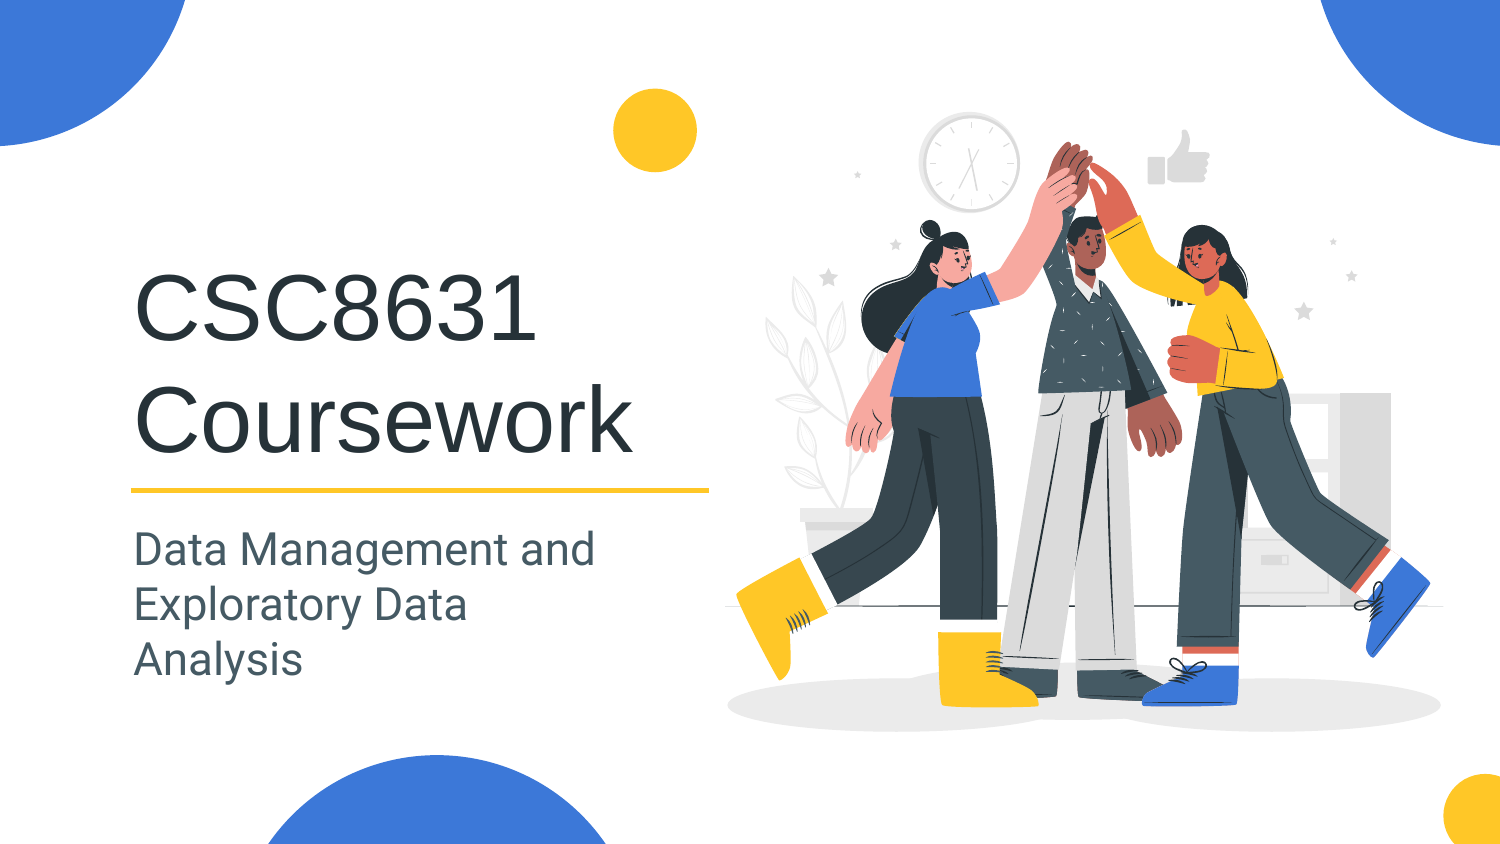

# CSC8631 Coursework
Data Management and Exploratory Data Analysis